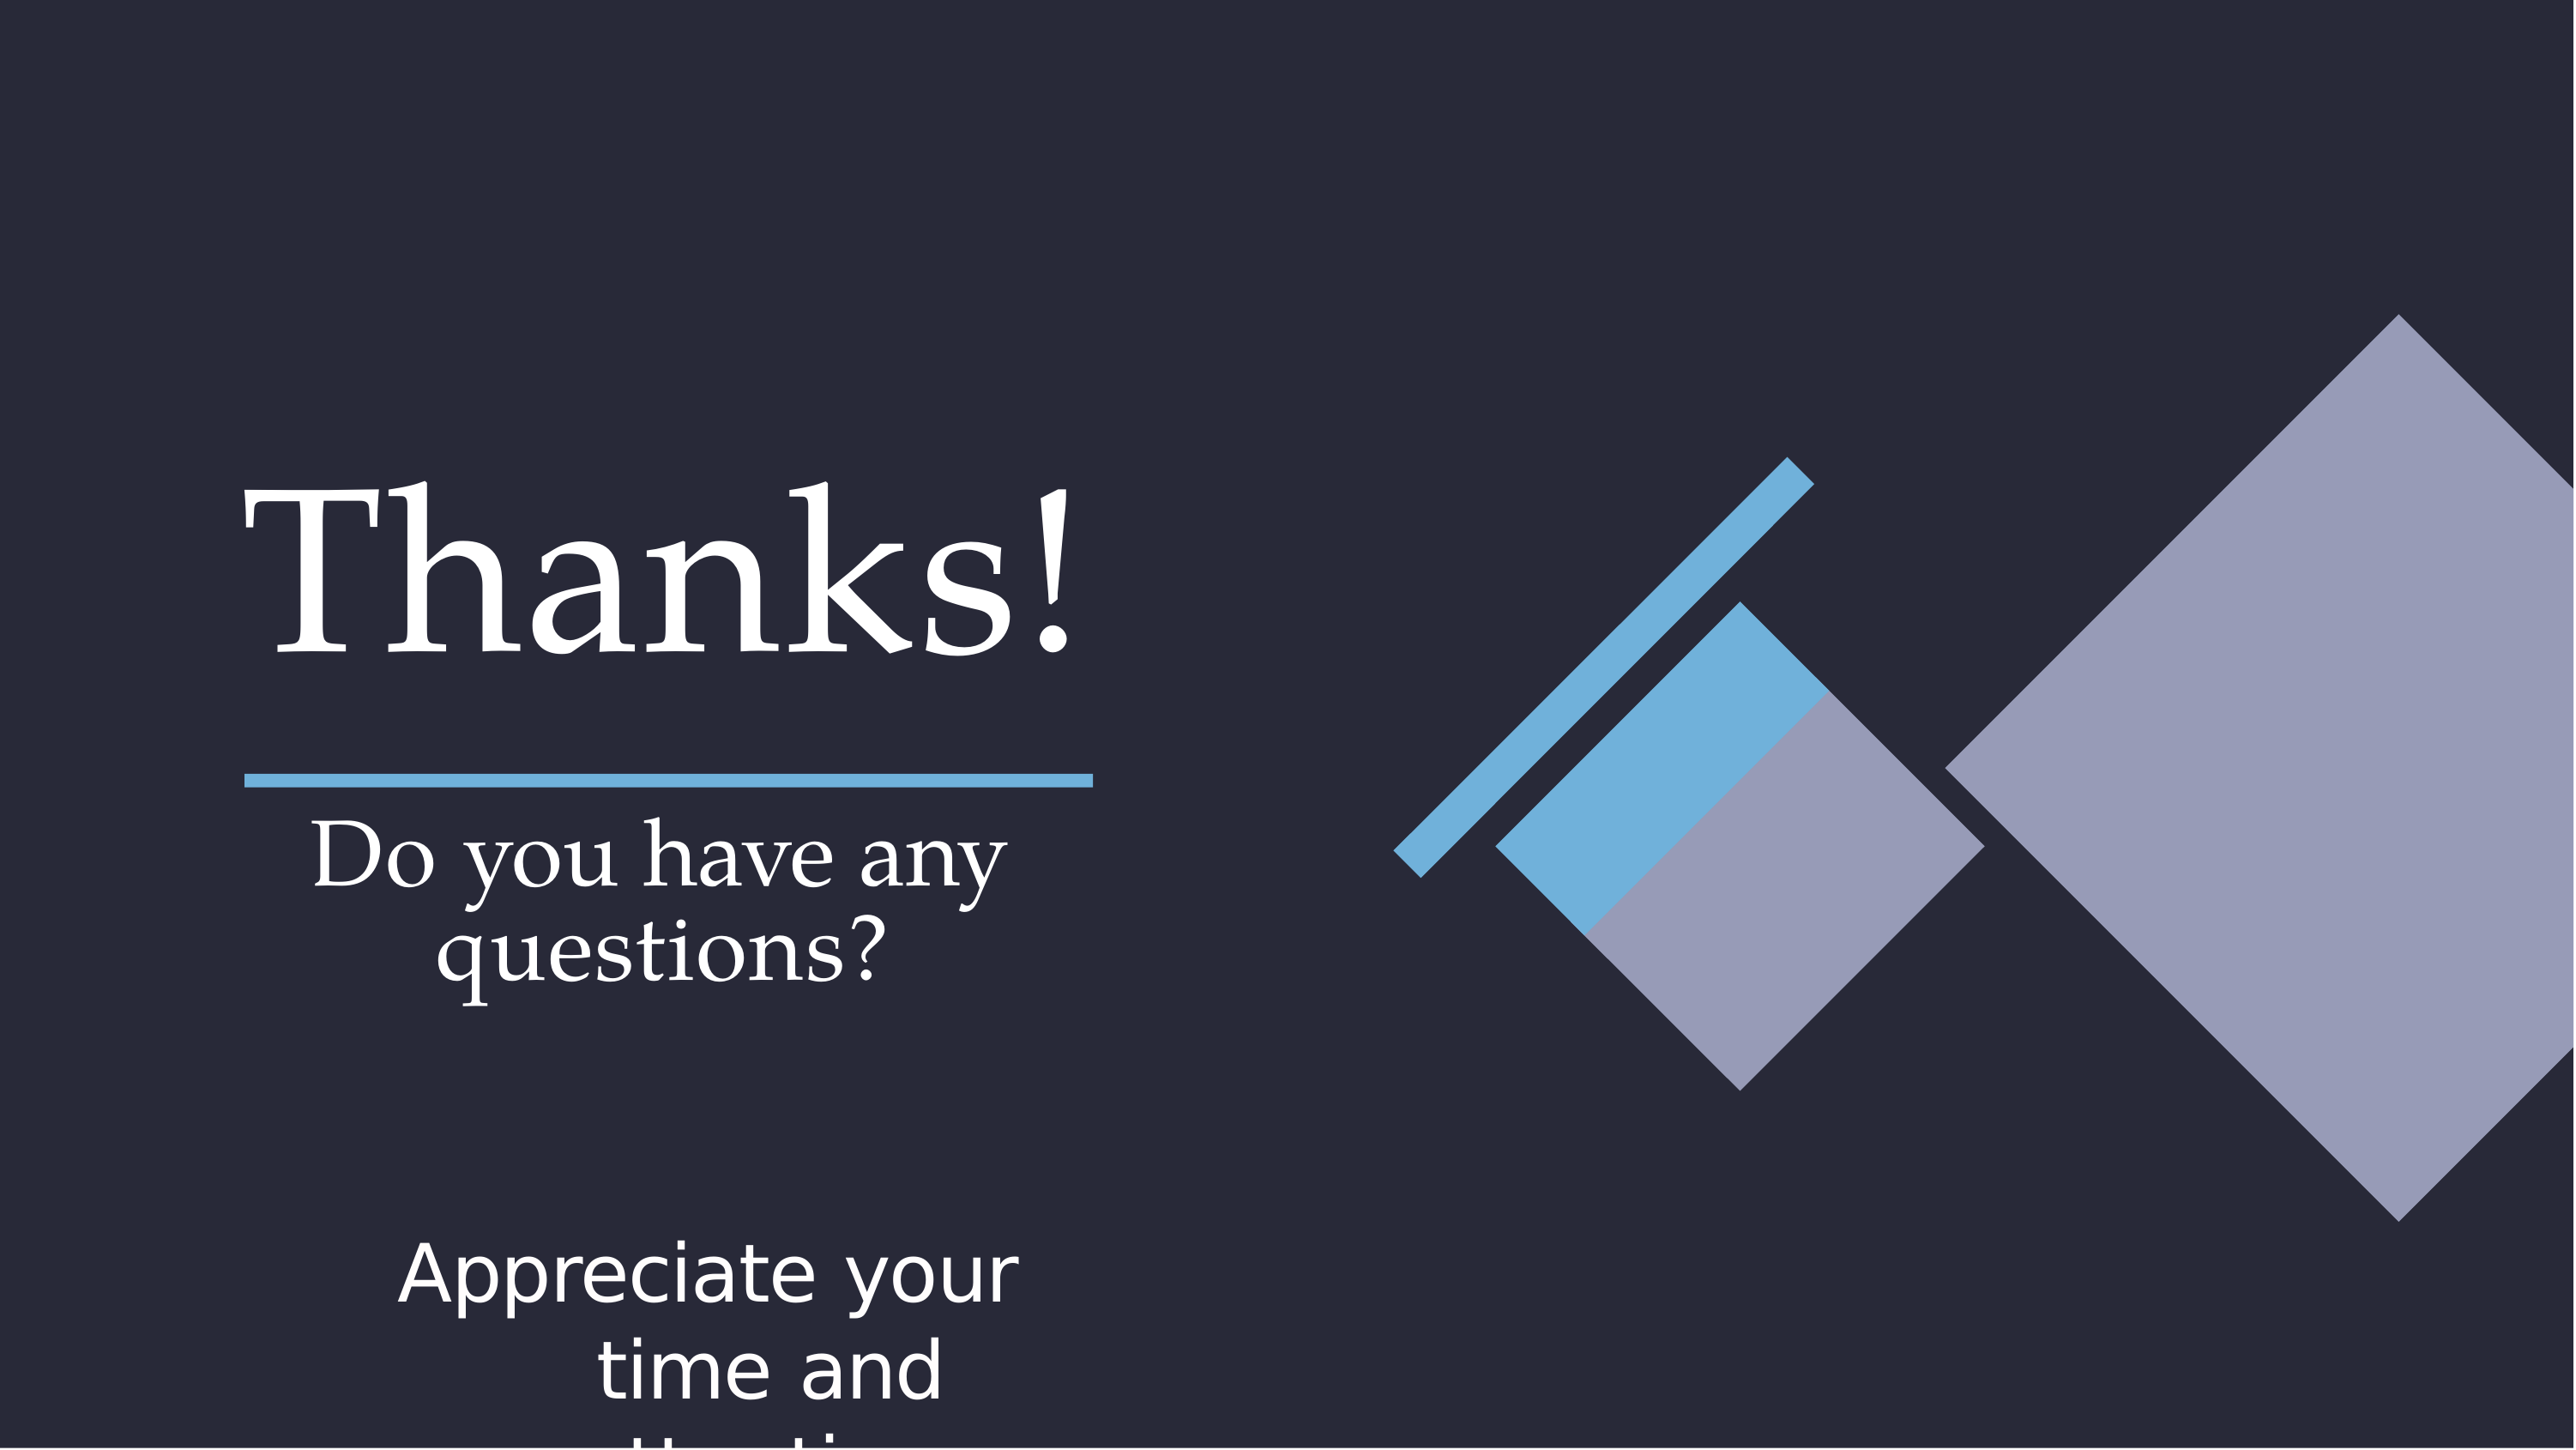

# Thanks!

Do you have any questions?

Appreciate your time and attention.